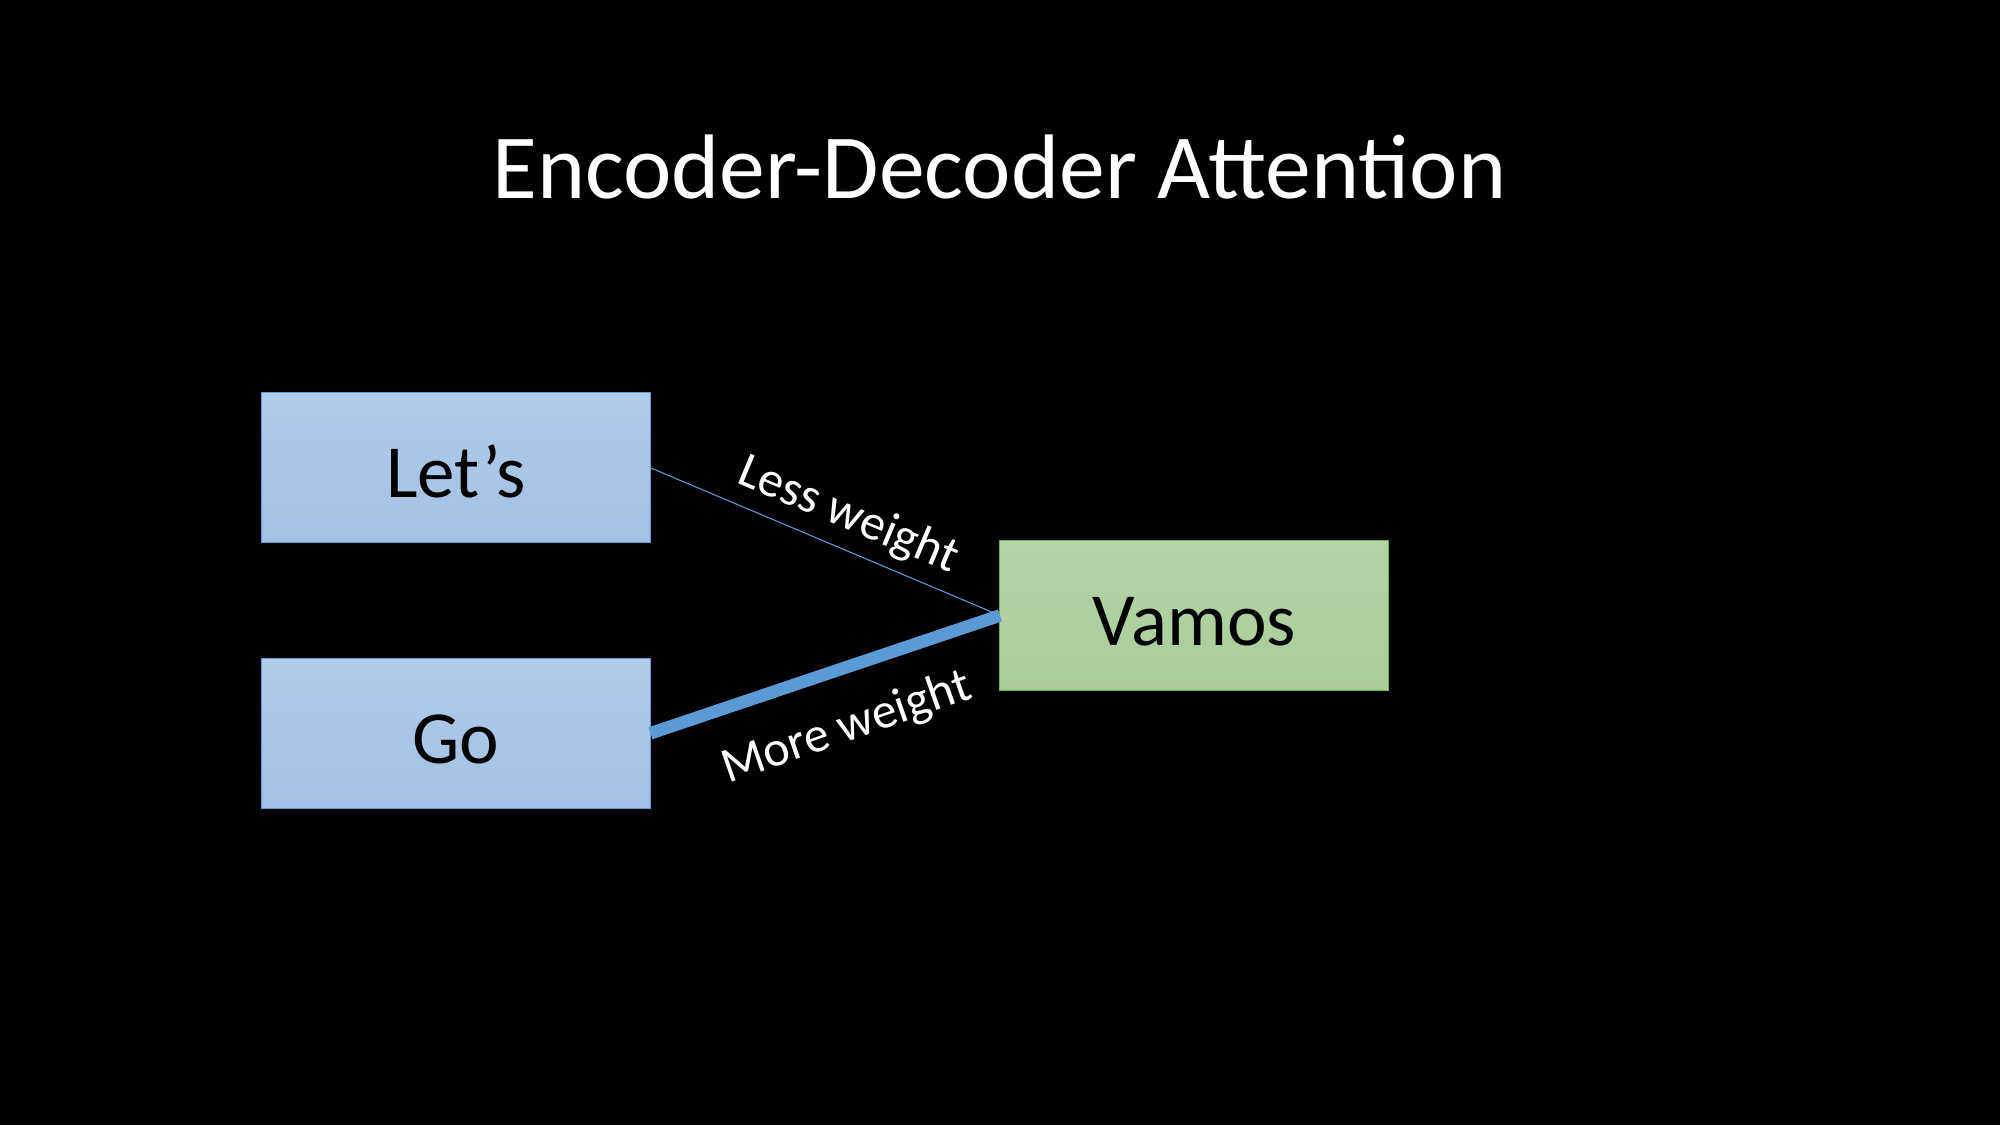

# Encoder-Decoder Attention
Let’s
Less weight
Vamos
Go
More weight